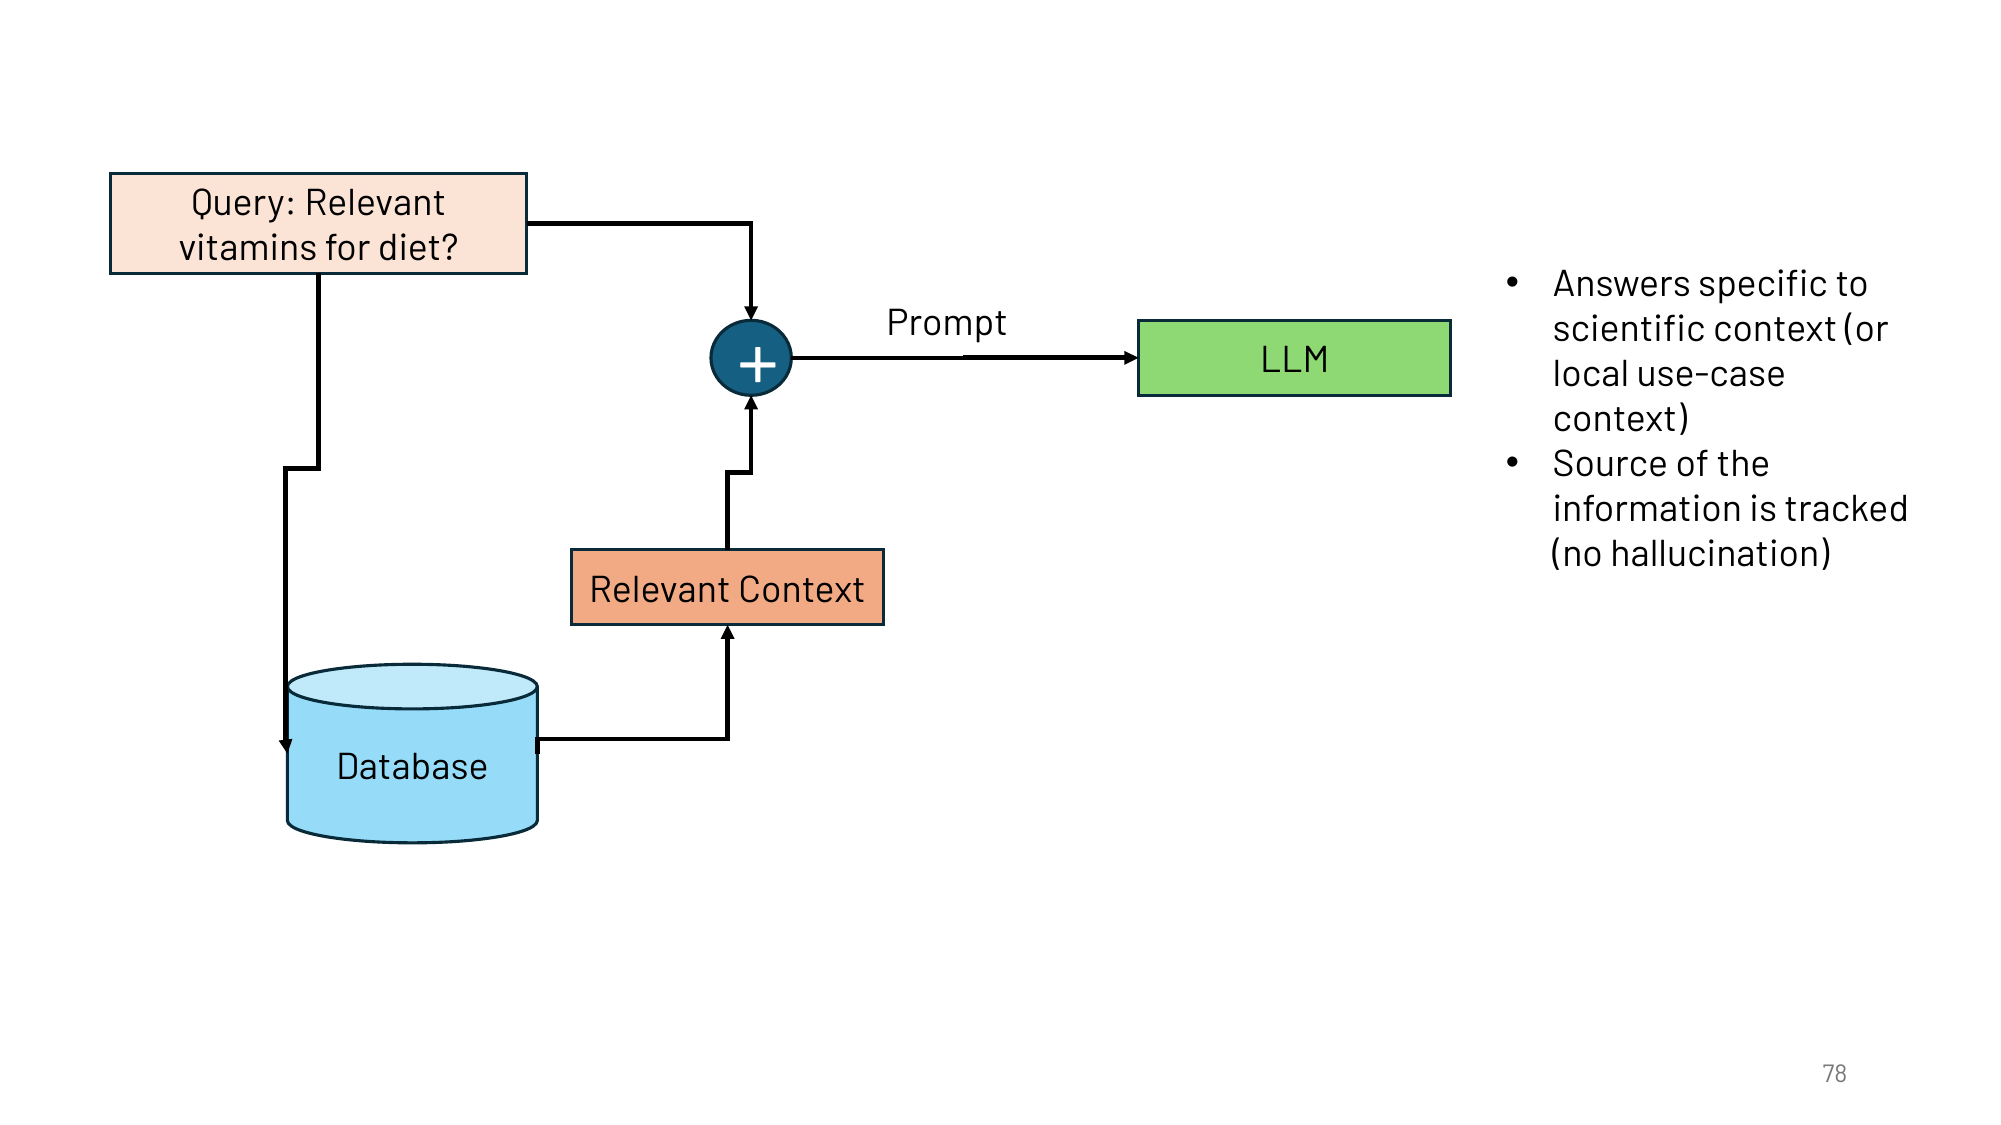

Query: Relevant vitamins for diet?
Answers specific to scientific context (or local use-case context)
Source of the information is tracked (no hallucination)
Prompt
+
LLM
Relevant Context
Database
78